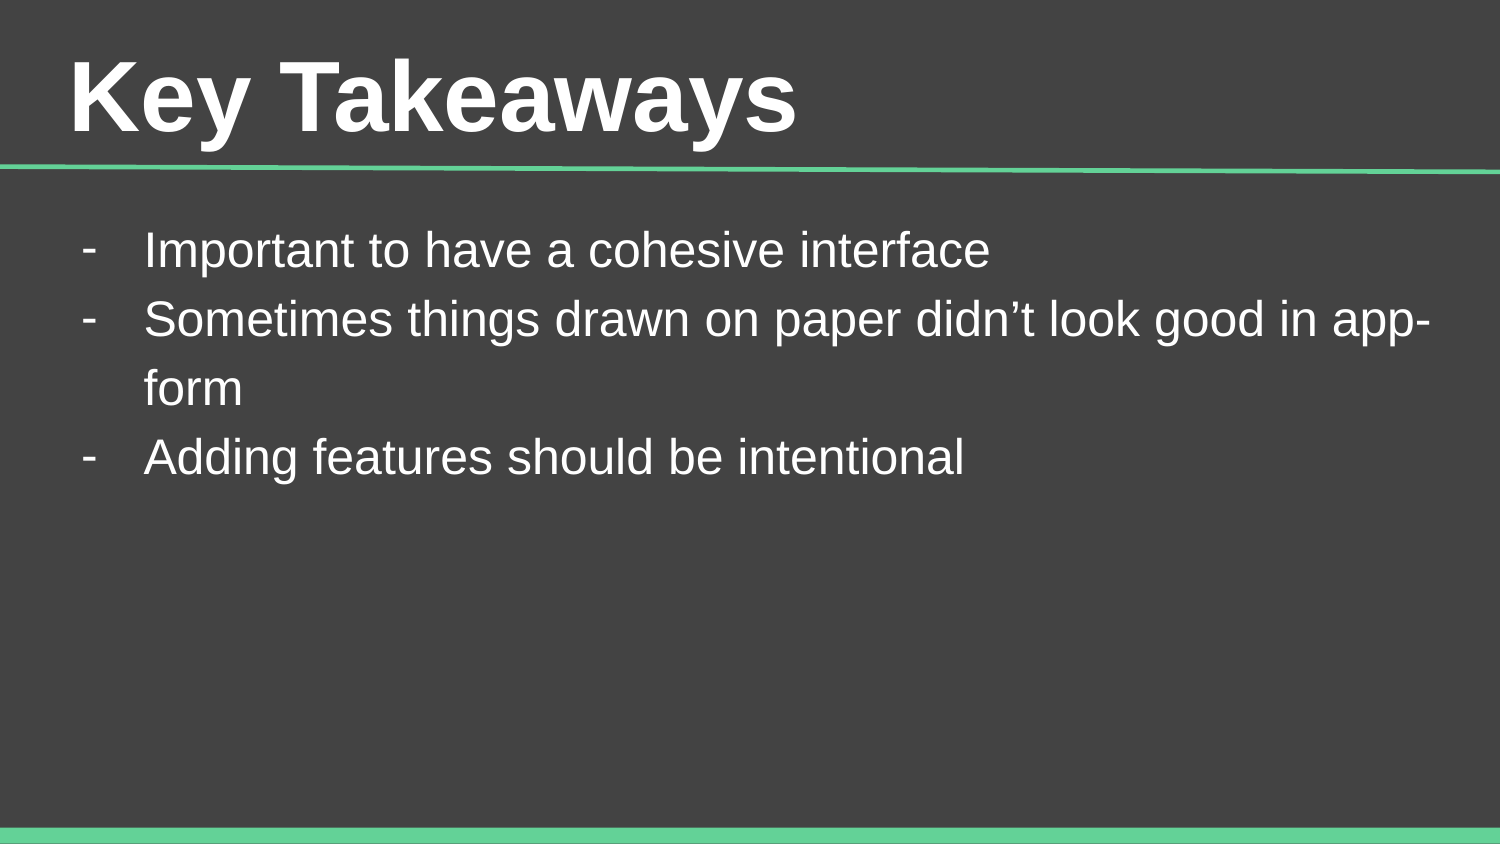

# Key Takeaways
Important to have a cohesive interface
Sometimes things drawn on paper didn’t look good in app-form
Adding features should be intentional